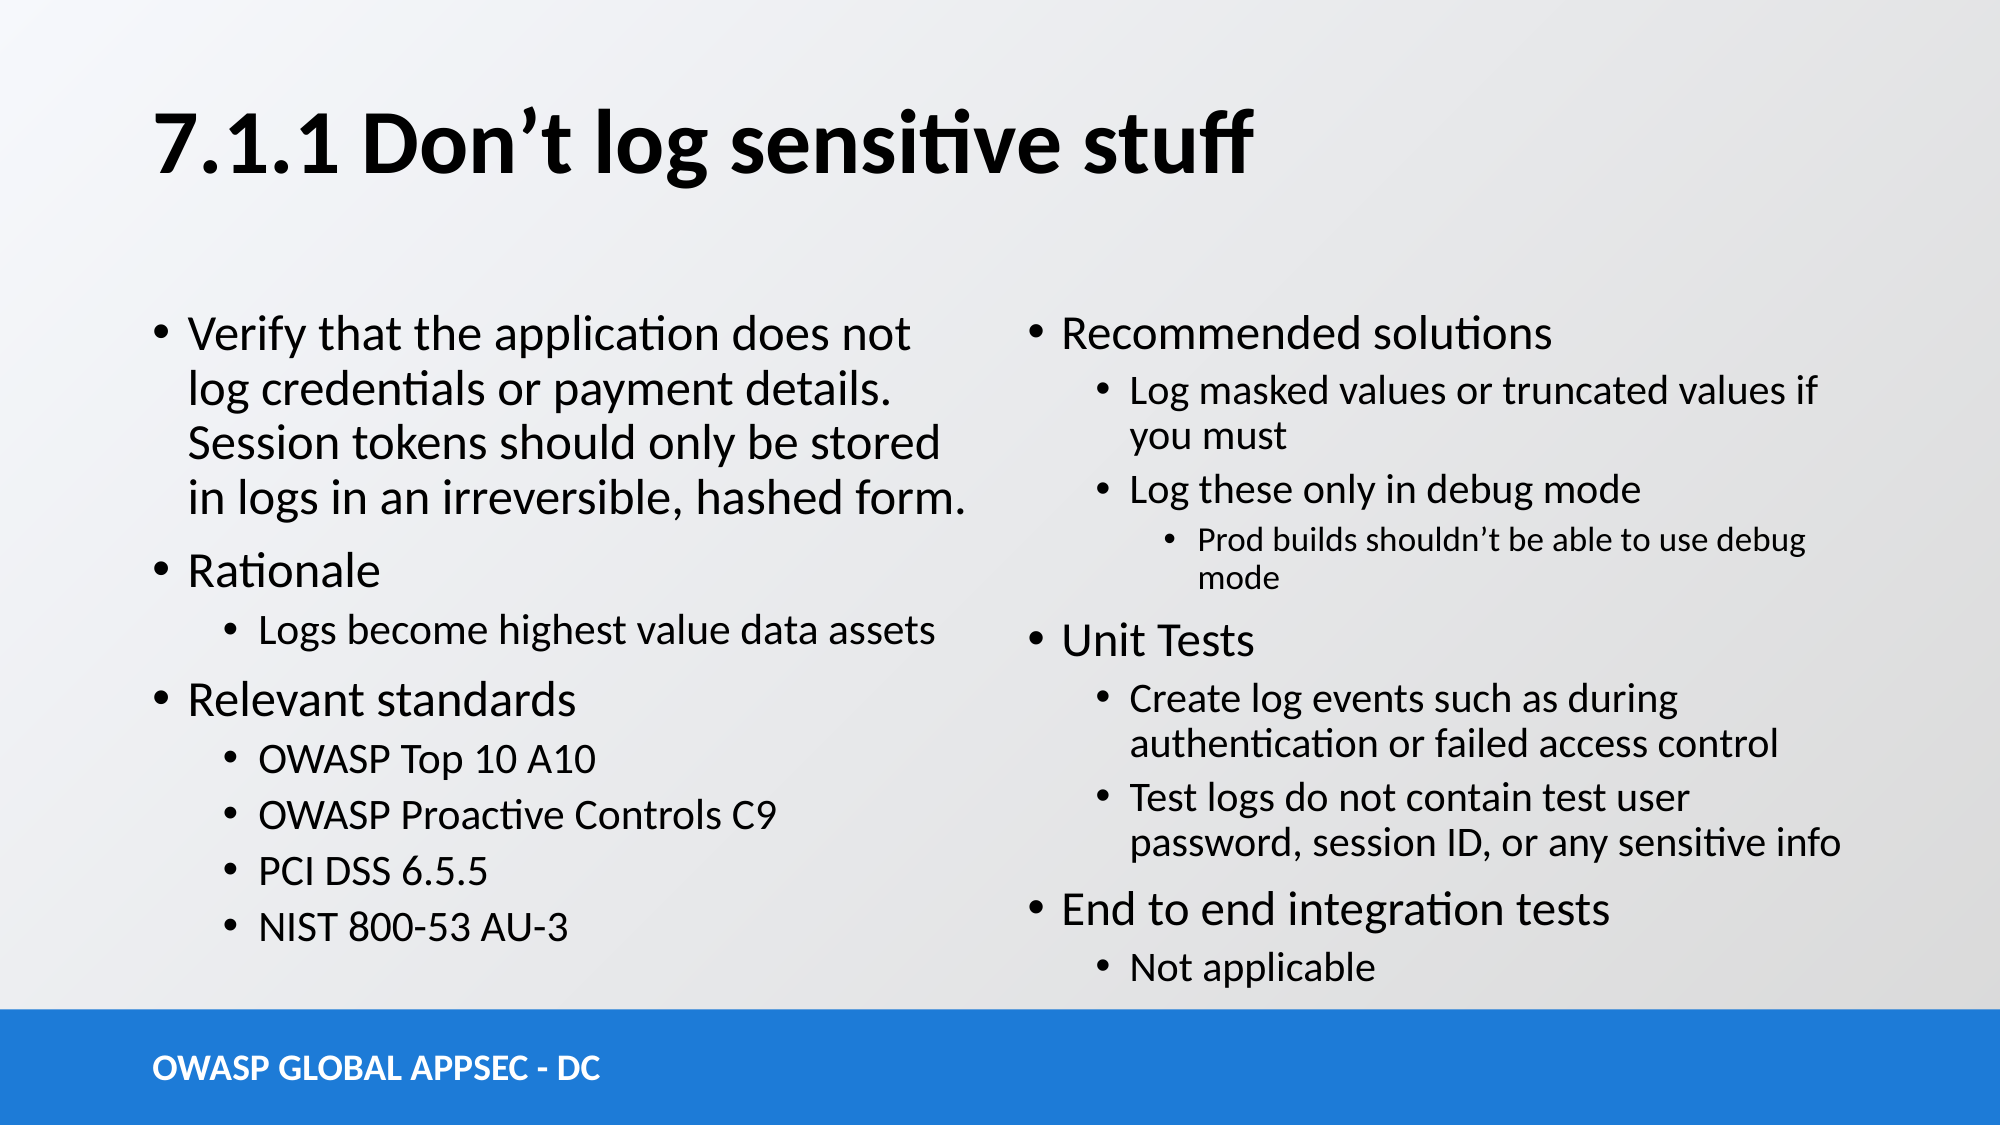

# 7.1.1 Don’t log sensitive stuff
Verify that the application does not log credentials or payment details. Session tokens should only be stored in logs in an irreversible, hashed form.
Rationale
Logs become highest value data assets
Relevant standards
OWASP Top 10 A10
OWASP Proactive Controls C9
PCI DSS 6.5.5
NIST 800-53 AU-3

Recommended solutions
Log masked values or truncated values if you must
Log these only in debug mode
Prod builds shouldn’t be able to use debug mode
Unit Tests
Create log events such as during authentication or failed access control
Test logs do not contain test user password, session ID, or any sensitive info
End to end integration tests
Not applicable